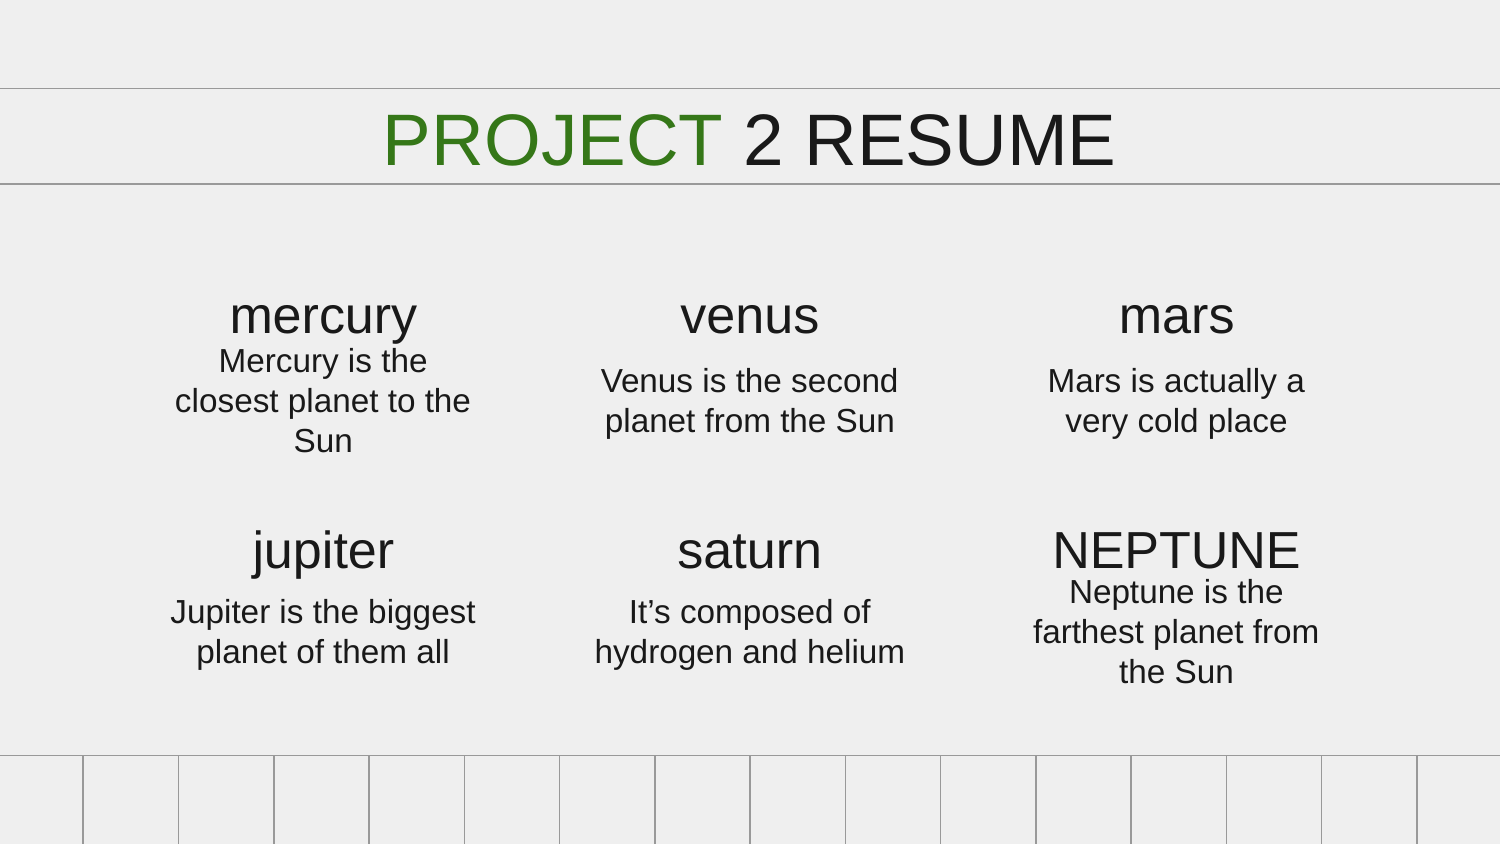

# PROJECT 2 RESUME
mercury
venus
mars
Mercury is the closest planet to the Sun
Venus is the second planet from the Sun
Mars is actually a very cold place
jupiter
saturn
NEPTUNE
Jupiter is the biggest planet of them all
It’s composed of hydrogen and helium
Neptune is the farthest planet from the Sun